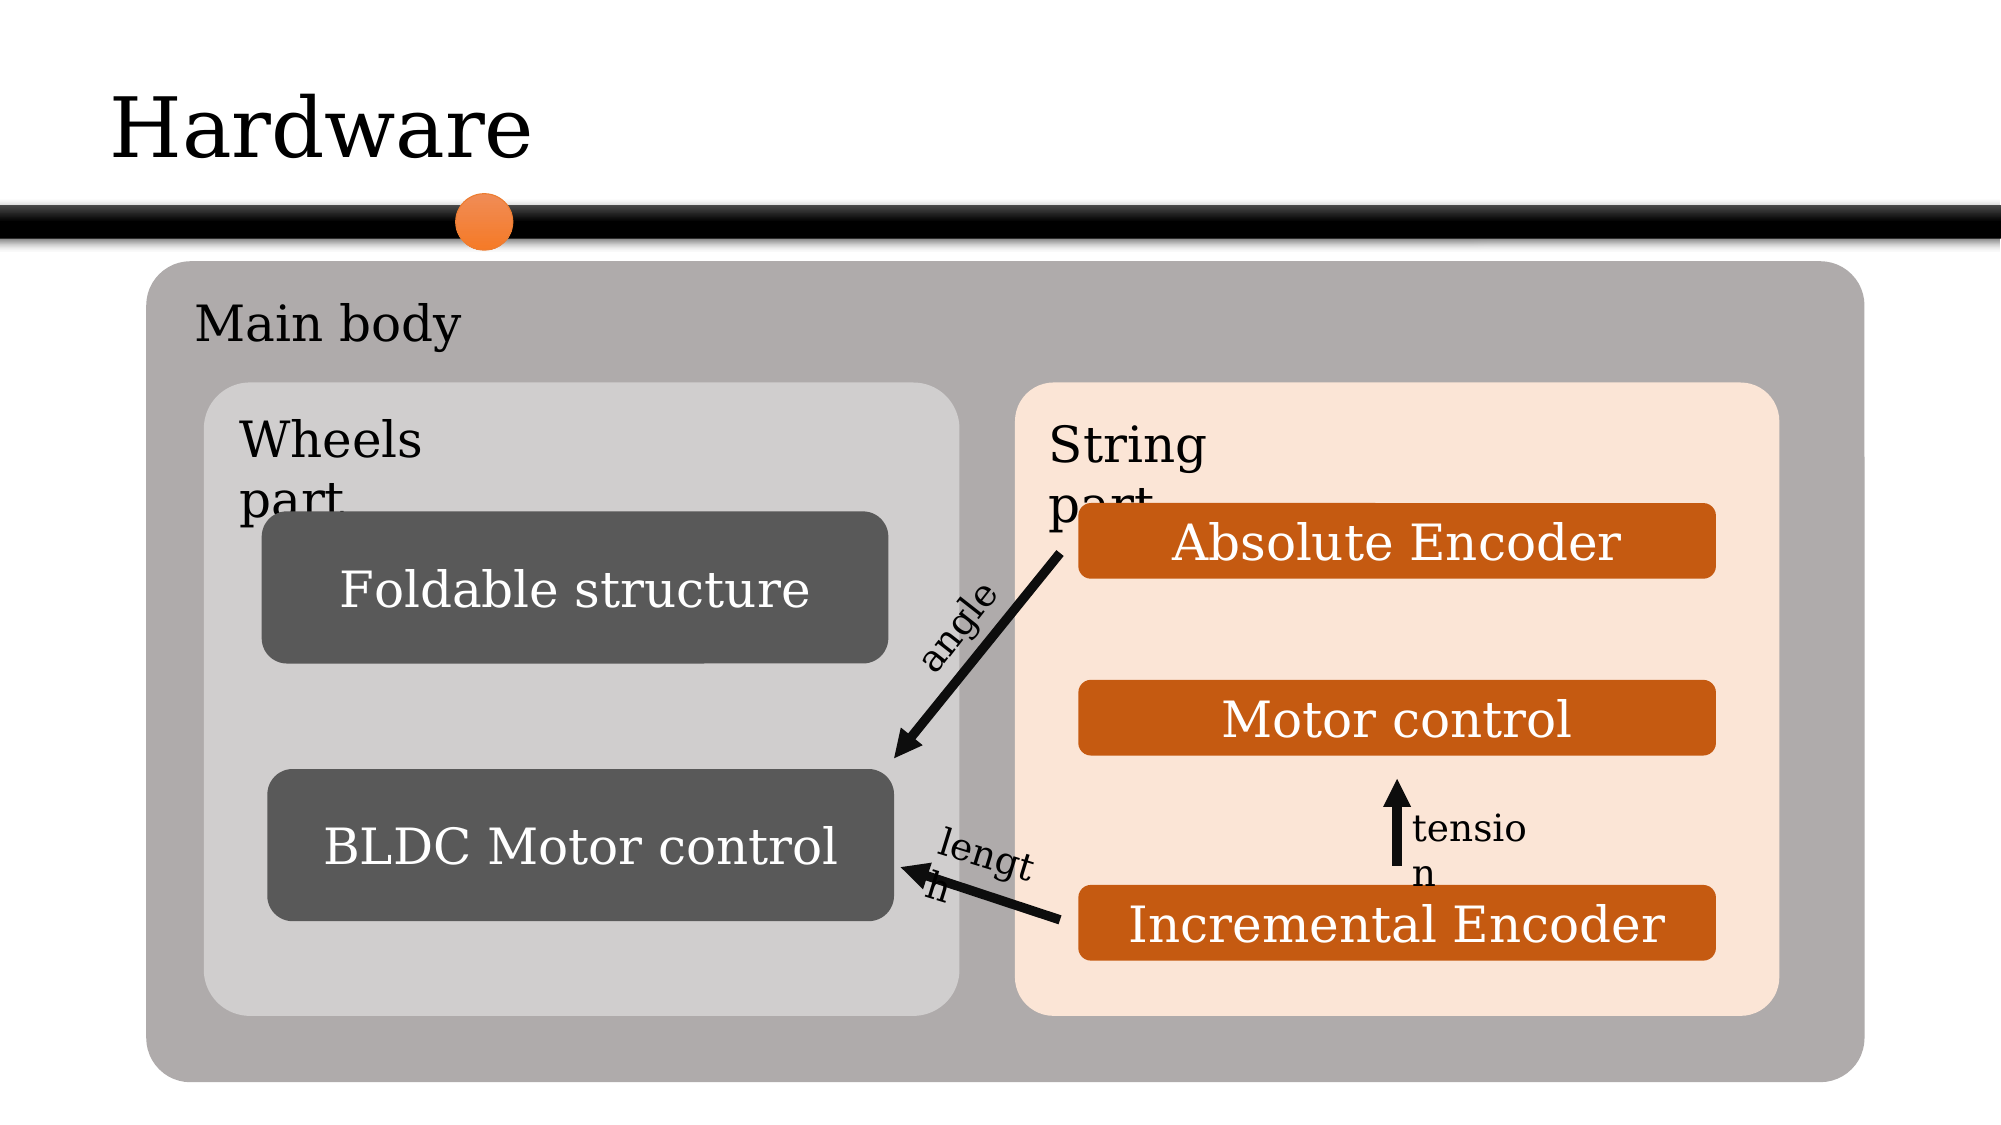

Hardware

Main body

Wheels part
String part
Absolute Encoder
Foldable structure
angle
Motor control
BLDC Motor control
tension
length
Incremental Encoder